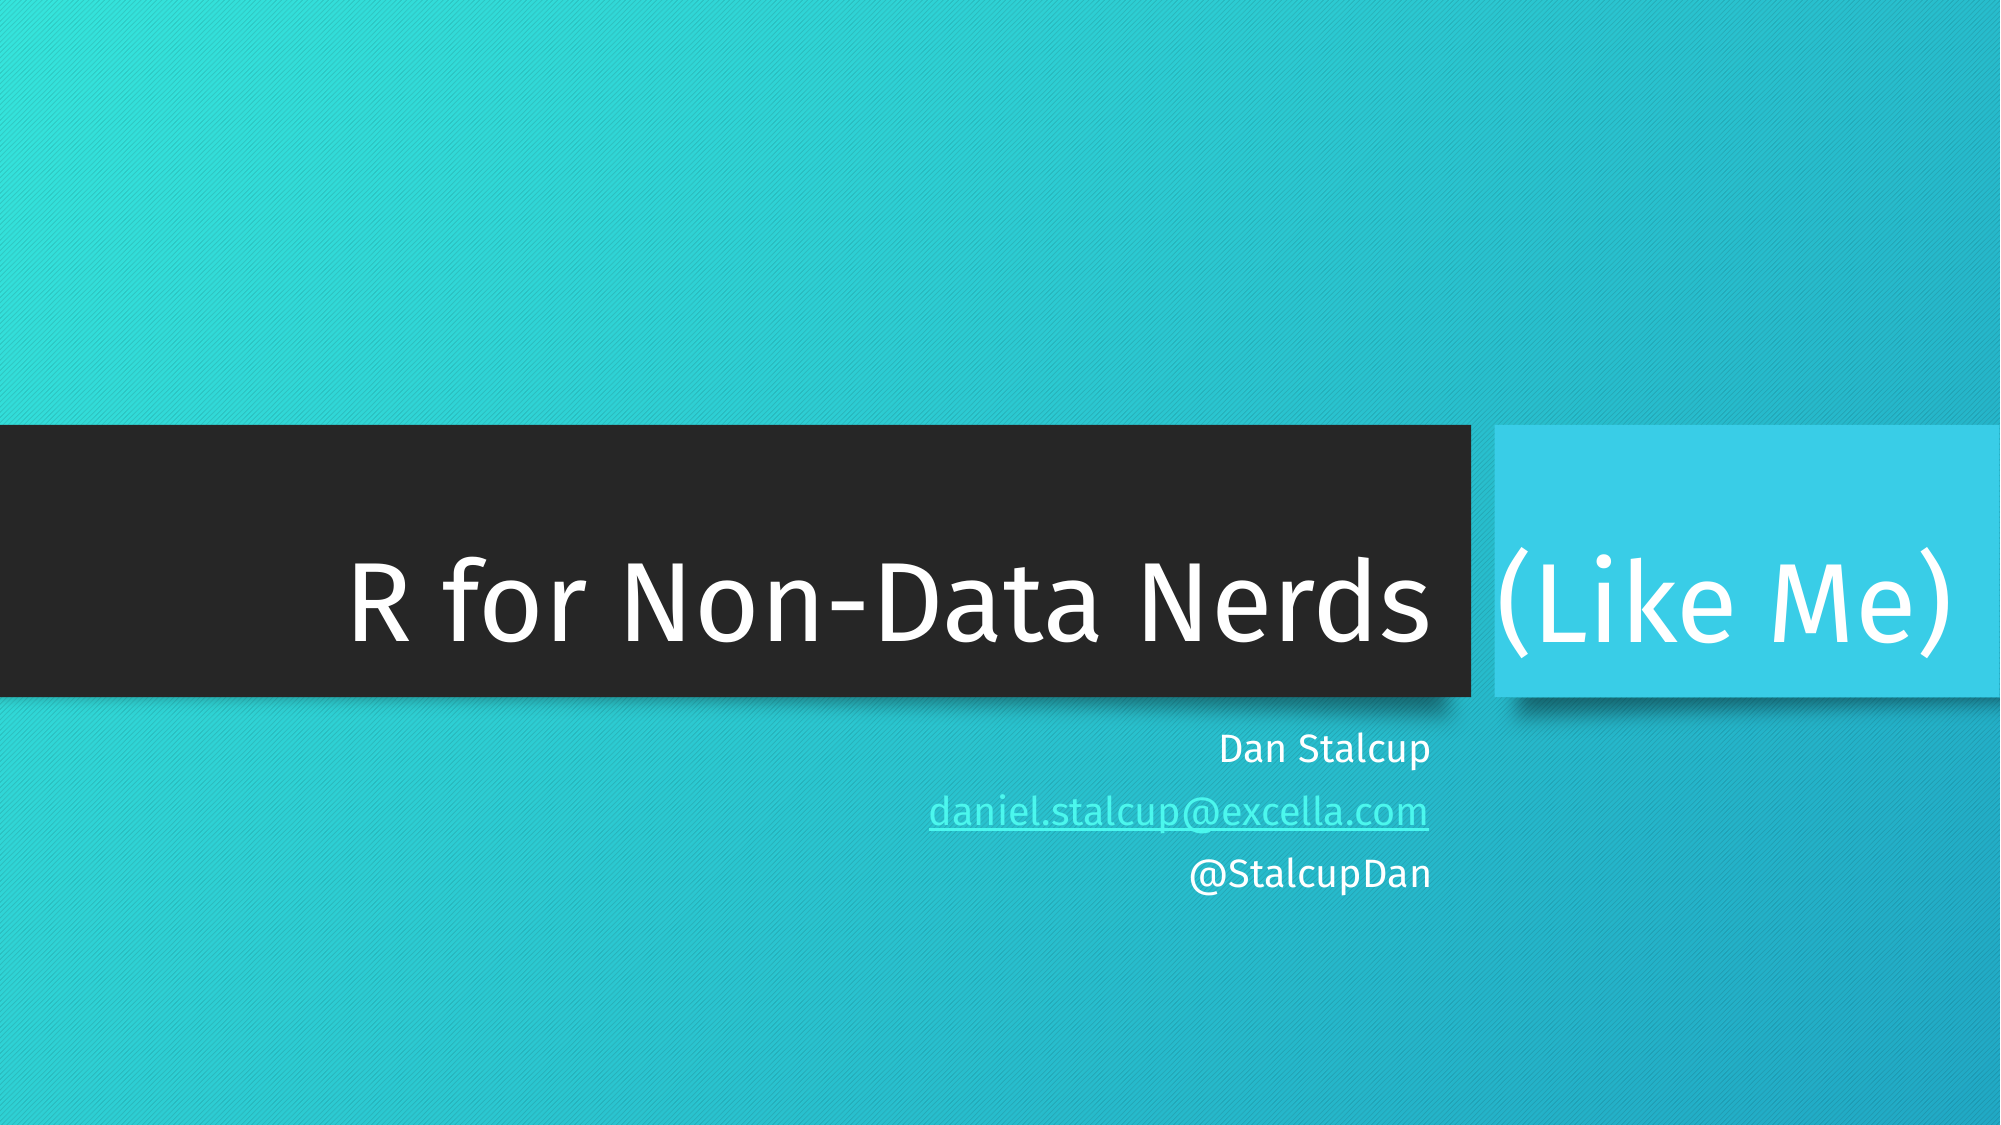

# R for Non-Data Nerds
(Like Me)
Dan Stalcup
daniel.stalcup@excella.com
@StalcupDan